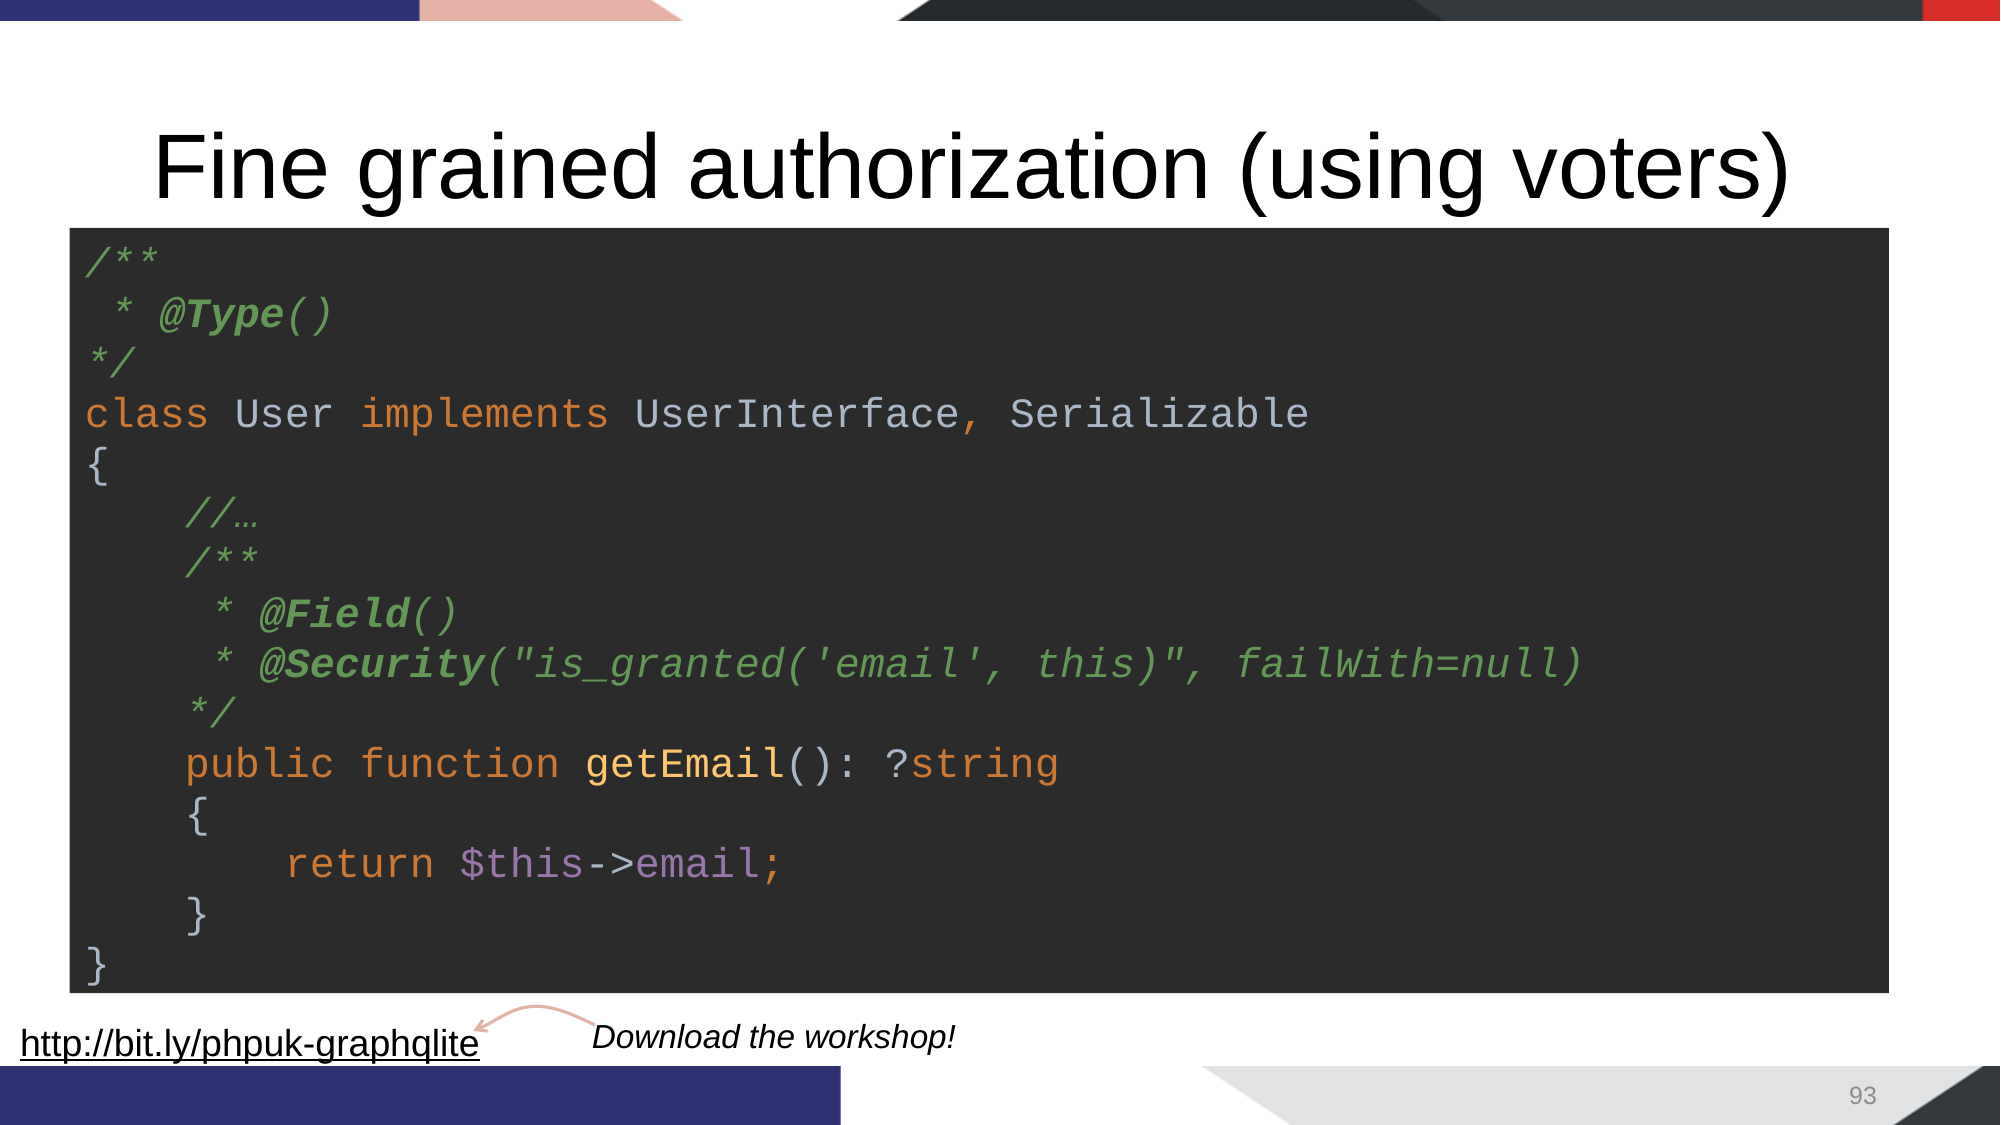

# Fine grained authorization (using voters)
/**
 * @Type()
*/
class User implements UserInterface, Serializable
{
    //…
    /**
     * @Field()
     * @Security("is_granted('email', this)", failWith=null)
    */
    public function getEmail(): ?string
    {
        return $this->email;
    }
}

93